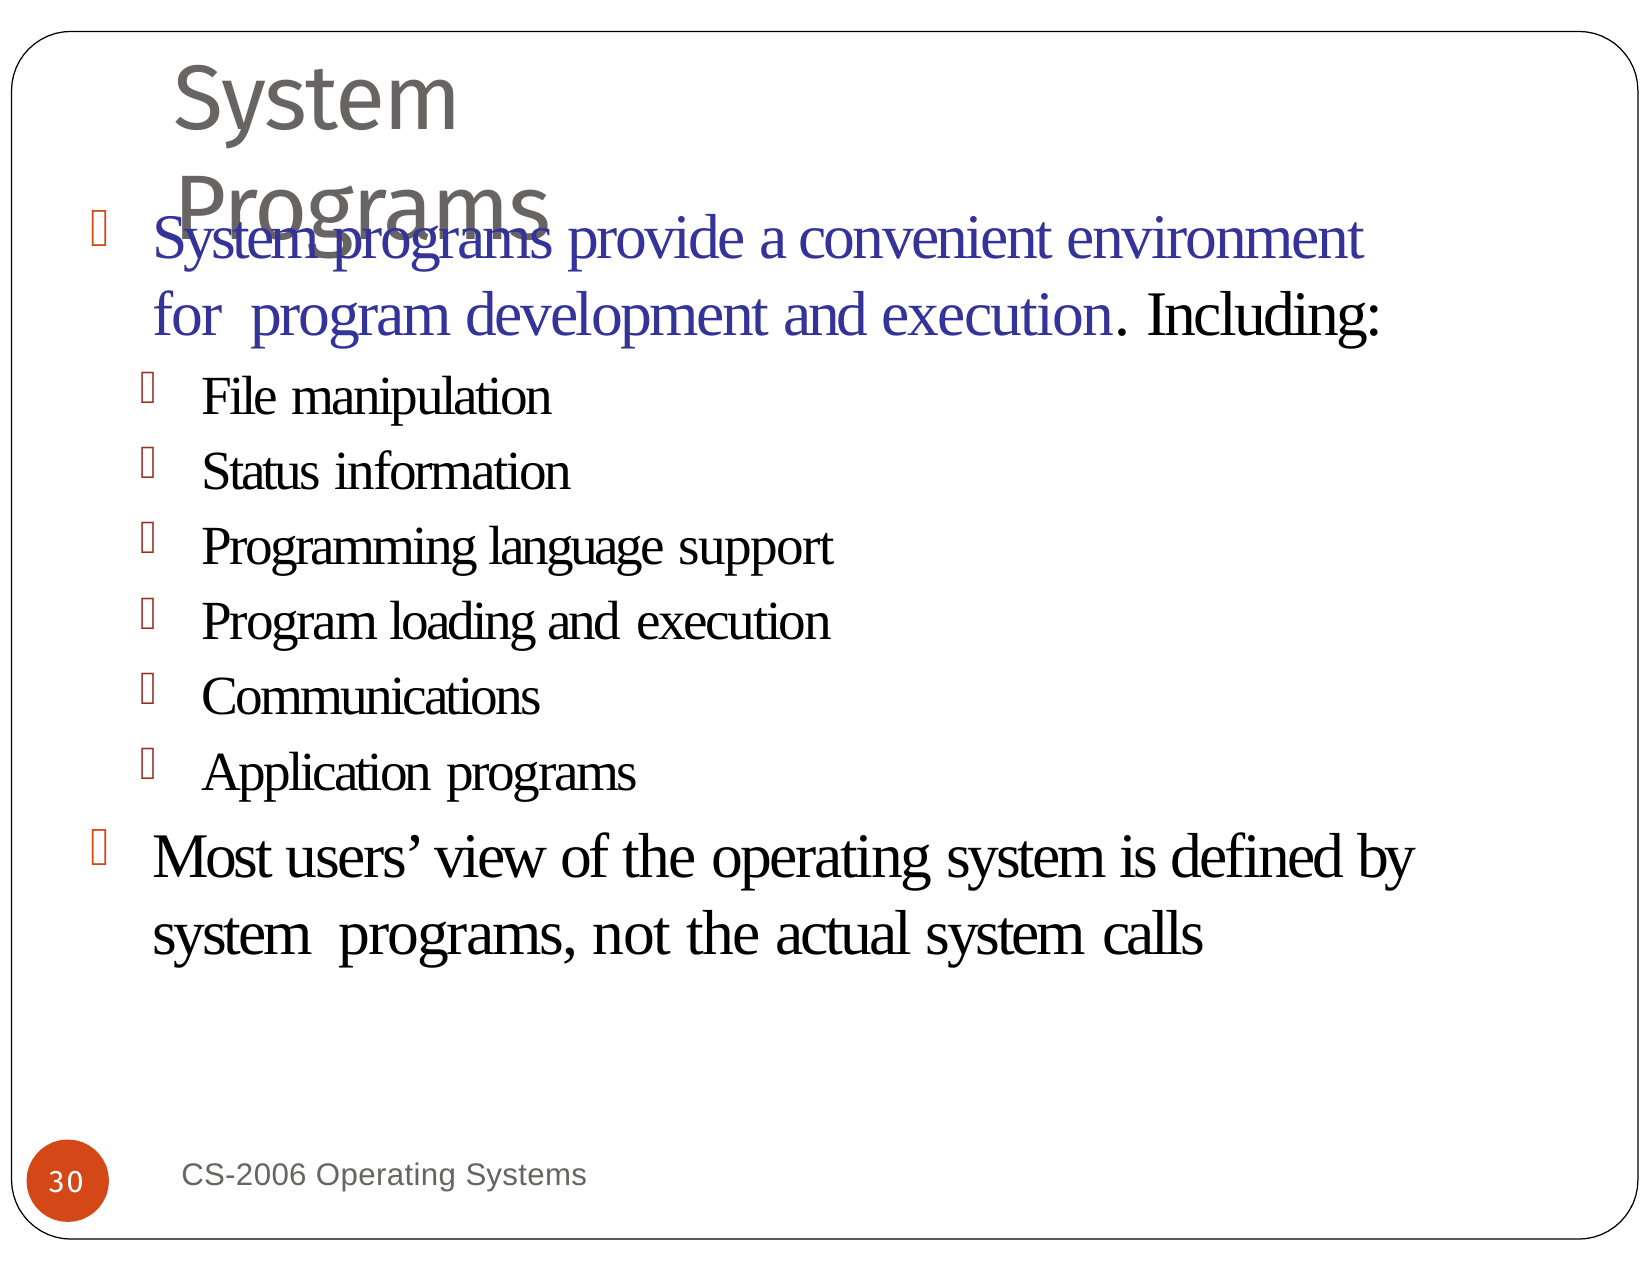

# System Programs
System programs provide a convenient environment for  program development and execution. Including:
File manipulation
Status information
Programming language support
Program loading and execution
Communications
Application programs
Most users’ view of the operating system is defined by system  programs, not the actual system calls

CS-2006 Operating Systems
30